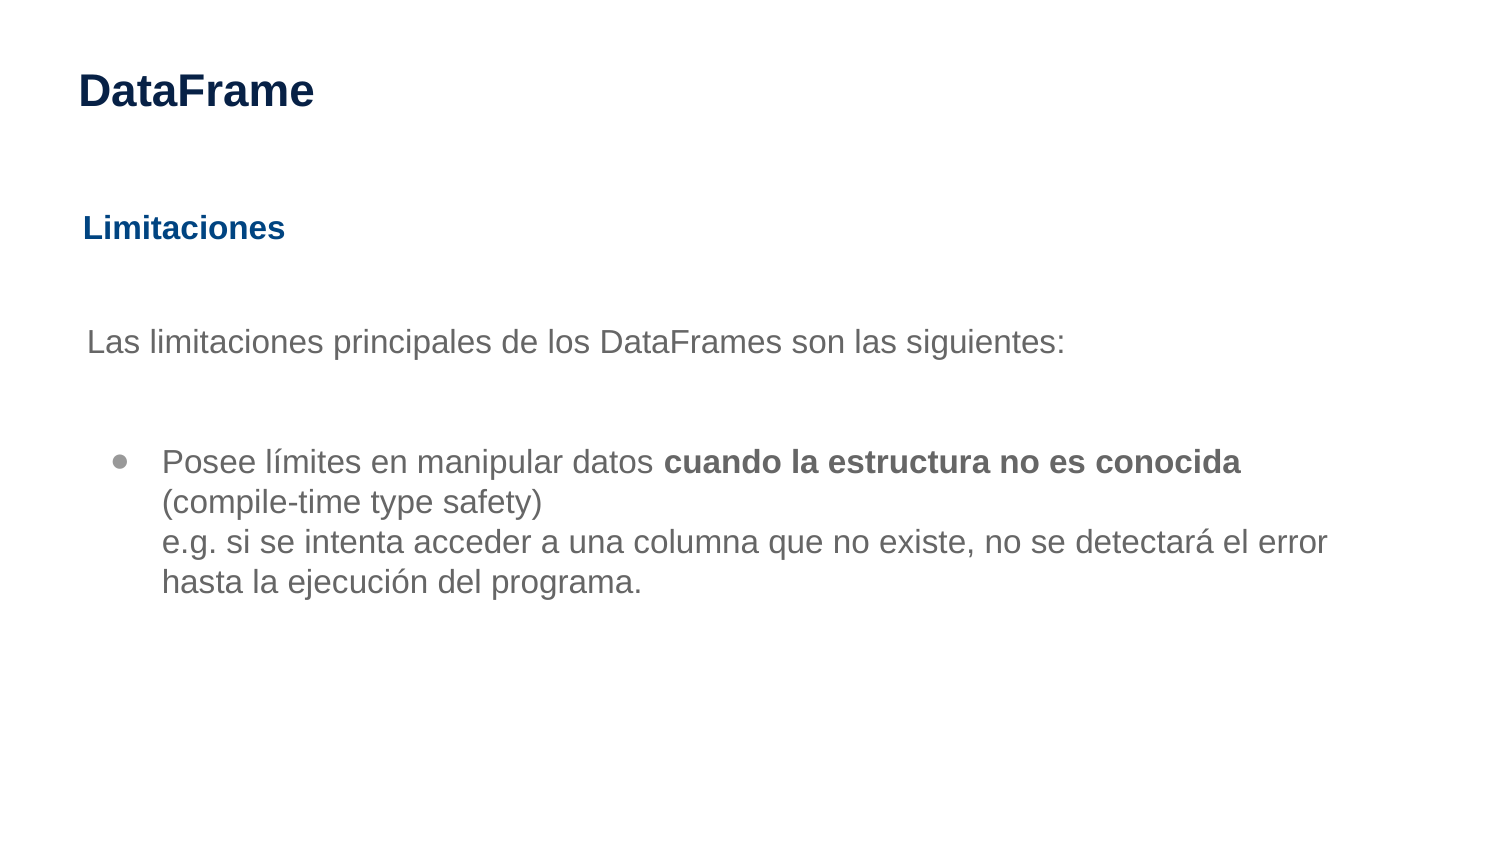

# DataFrame
Limitaciones
Las limitaciones principales de los DataFrames son las siguientes:

Posee límites en manipular datos cuando la estructura no es conocida (compile-time type safety)
e.g. si se intenta acceder a una columna que no existe, no se detectará el error hasta la ejecución del programa.